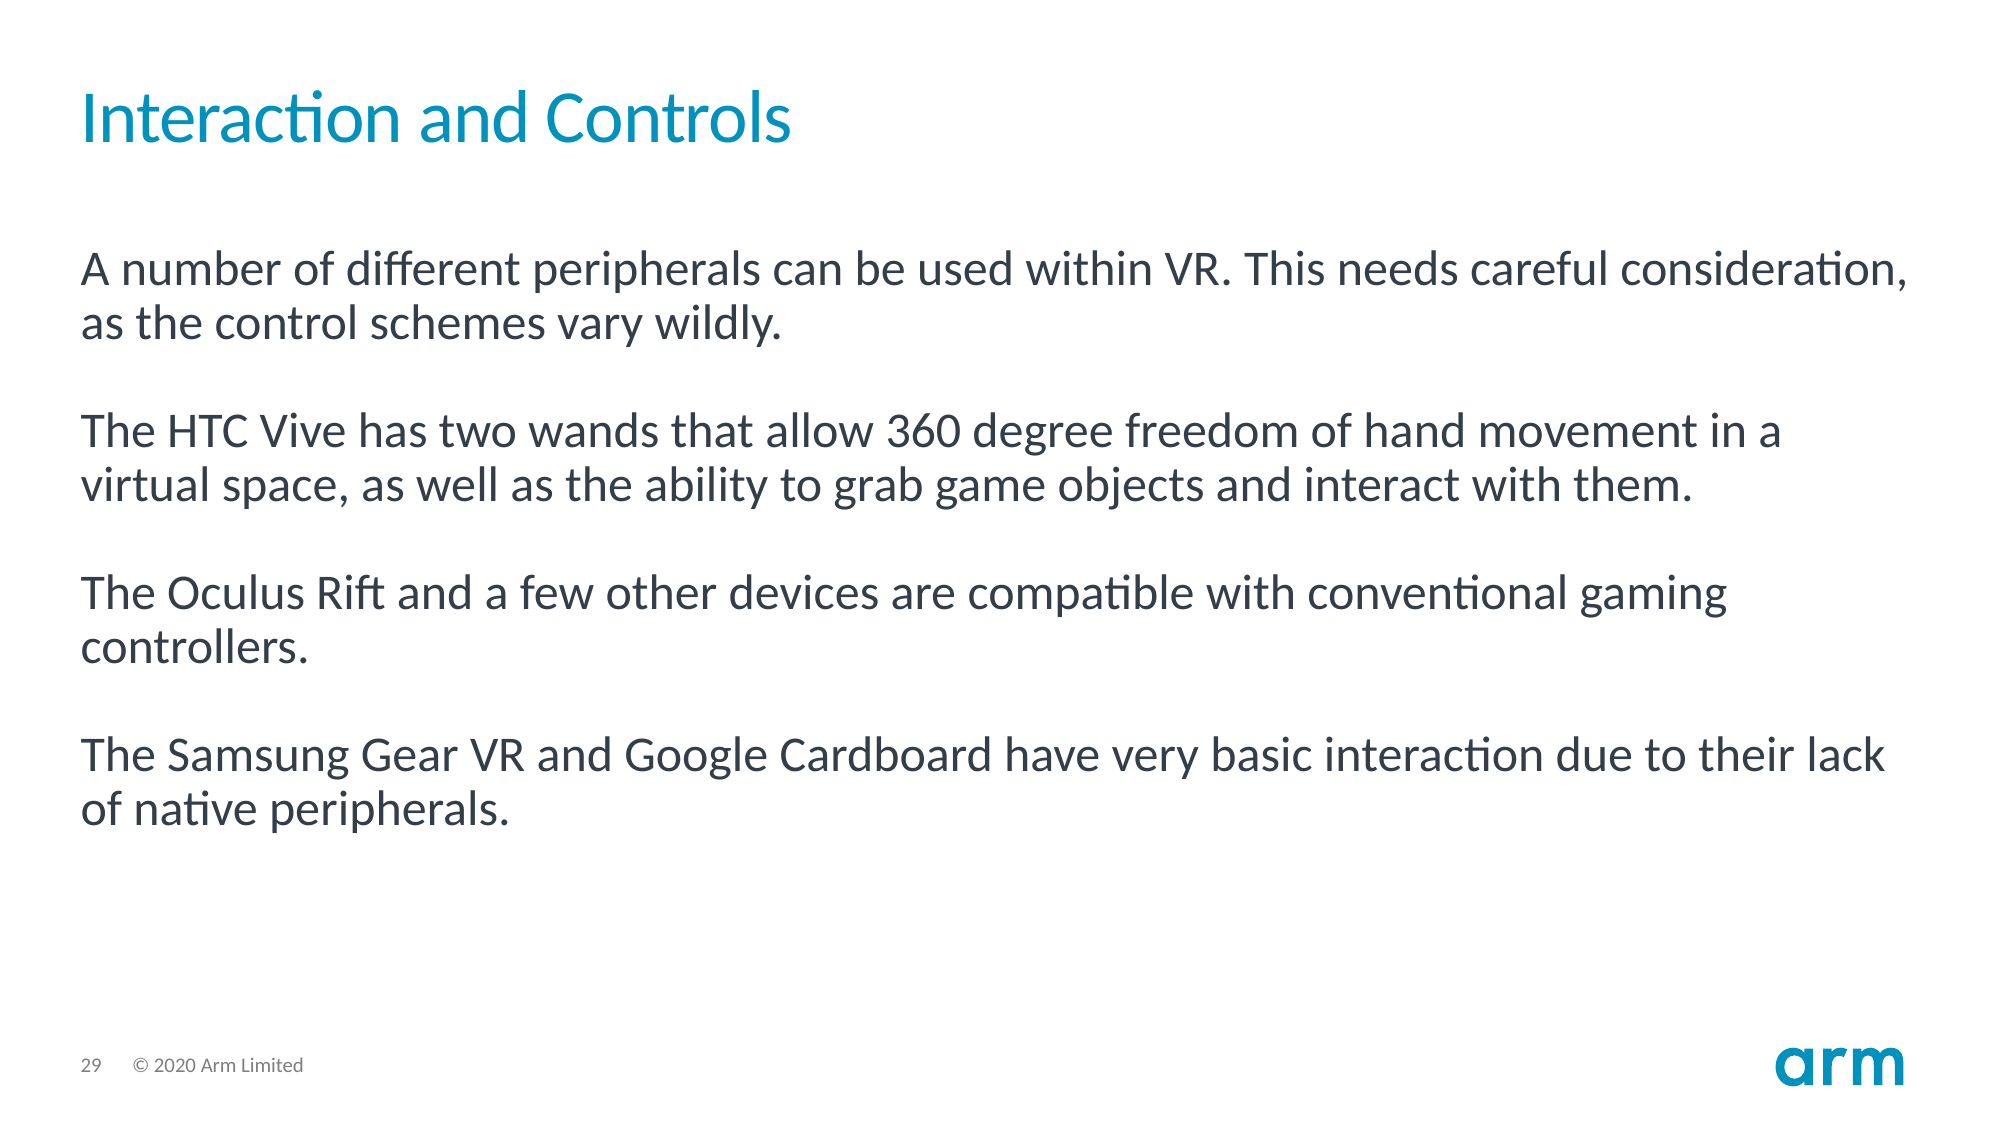

# Interaction and Controls
A number of different peripherals can be used within VR. This needs careful consideration, as the control schemes vary wildly.
The HTC Vive has two wands that allow 360 degree freedom of hand movement in a virtual space, as well as the ability to grab game objects and interact with them.
The Oculus Rift and a few other devices are compatible with conventional gaming controllers.
The Samsung Gear VR and Google Cardboard have very basic interaction due to their lack of native peripherals.